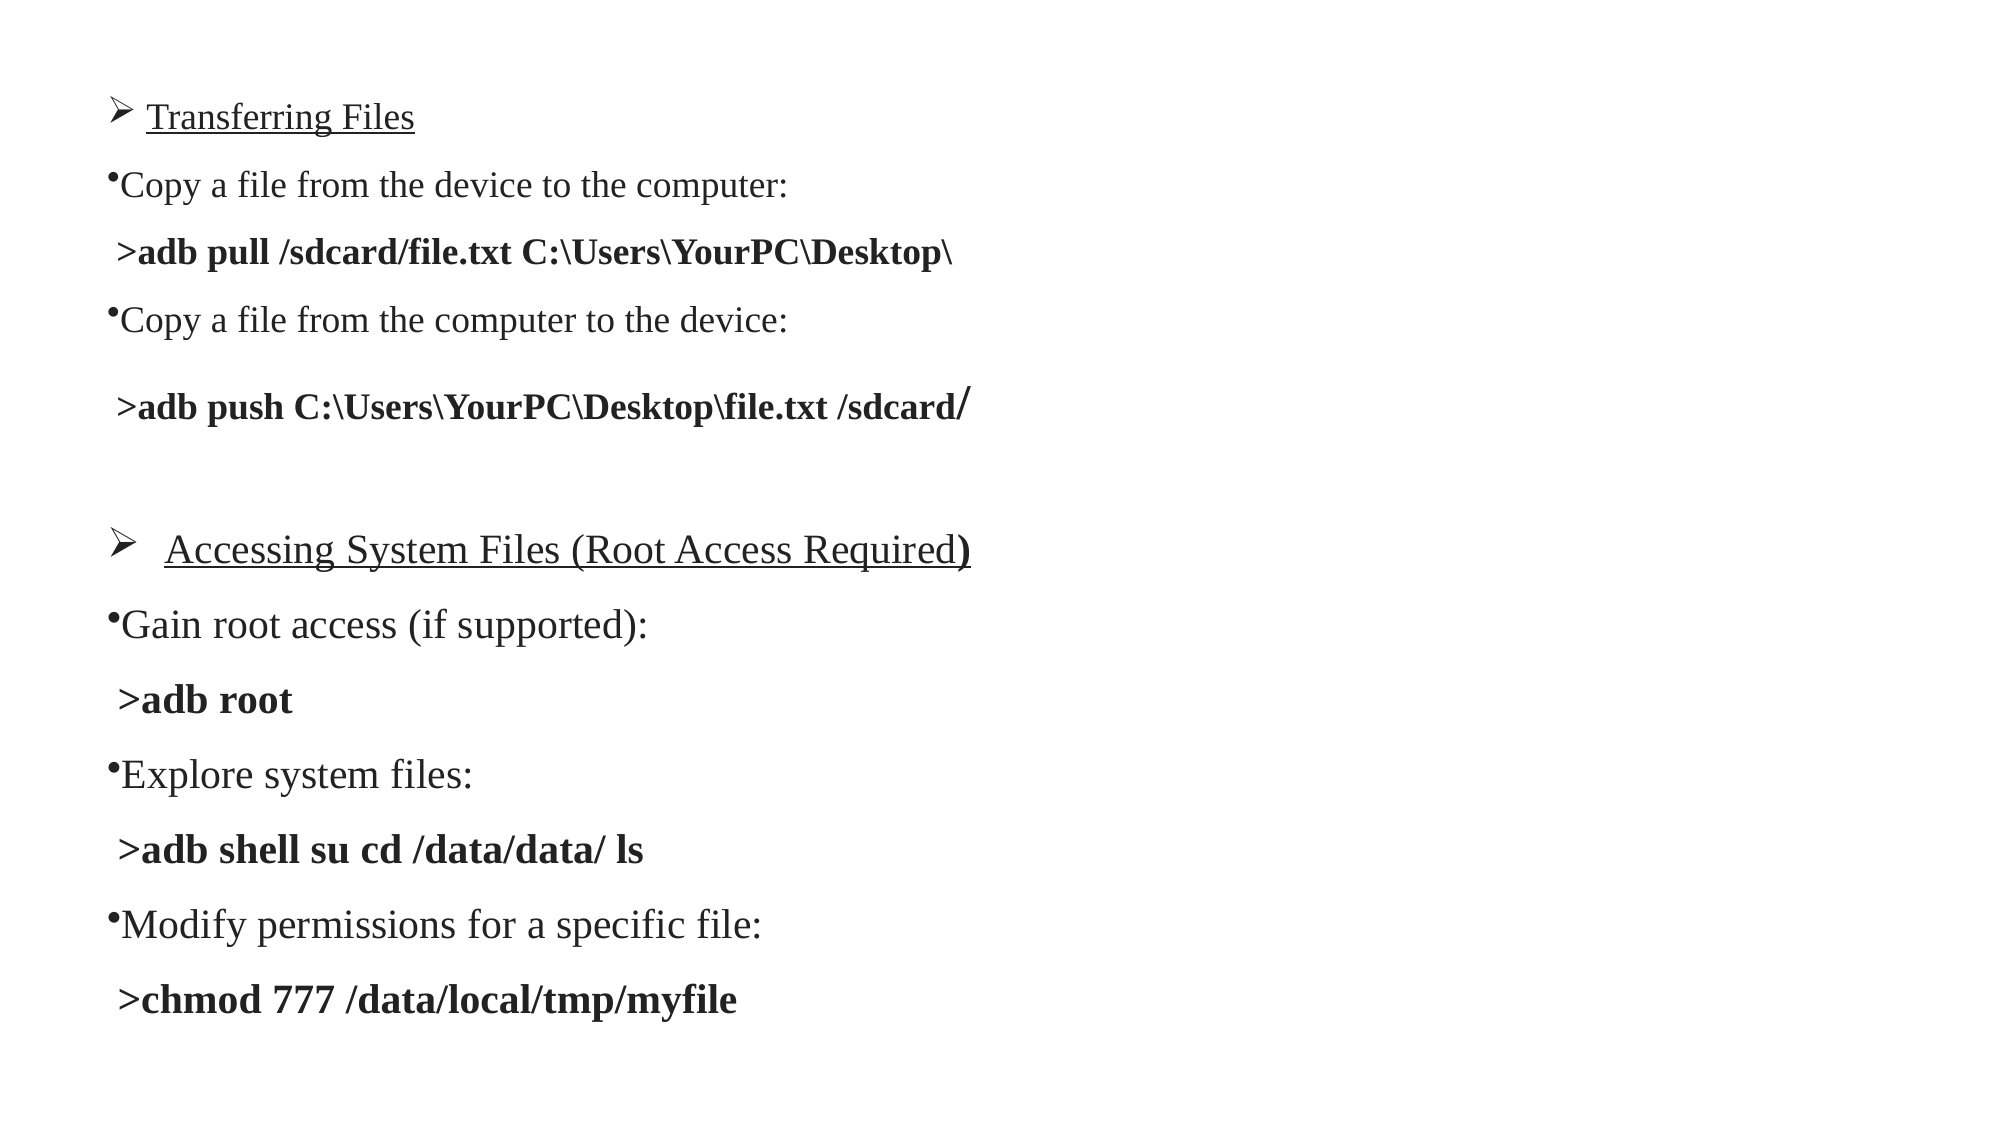

Transferring Files
Copy a file from the device to the computer:
 >adb pull /sdcard/file.txt C:\Users\YourPC\Desktop\
Copy a file from the computer to the device:
 >adb push C:\Users\YourPC\Desktop\file.txt /sdcard/

 Accessing System Files (Root Access Required)
Gain root access (if supported):
 >adb root
Explore system files:
 >adb shell su cd /data/data/ ls
Modify permissions for a specific file:
 >chmod 777 /data/local/tmp/myfile